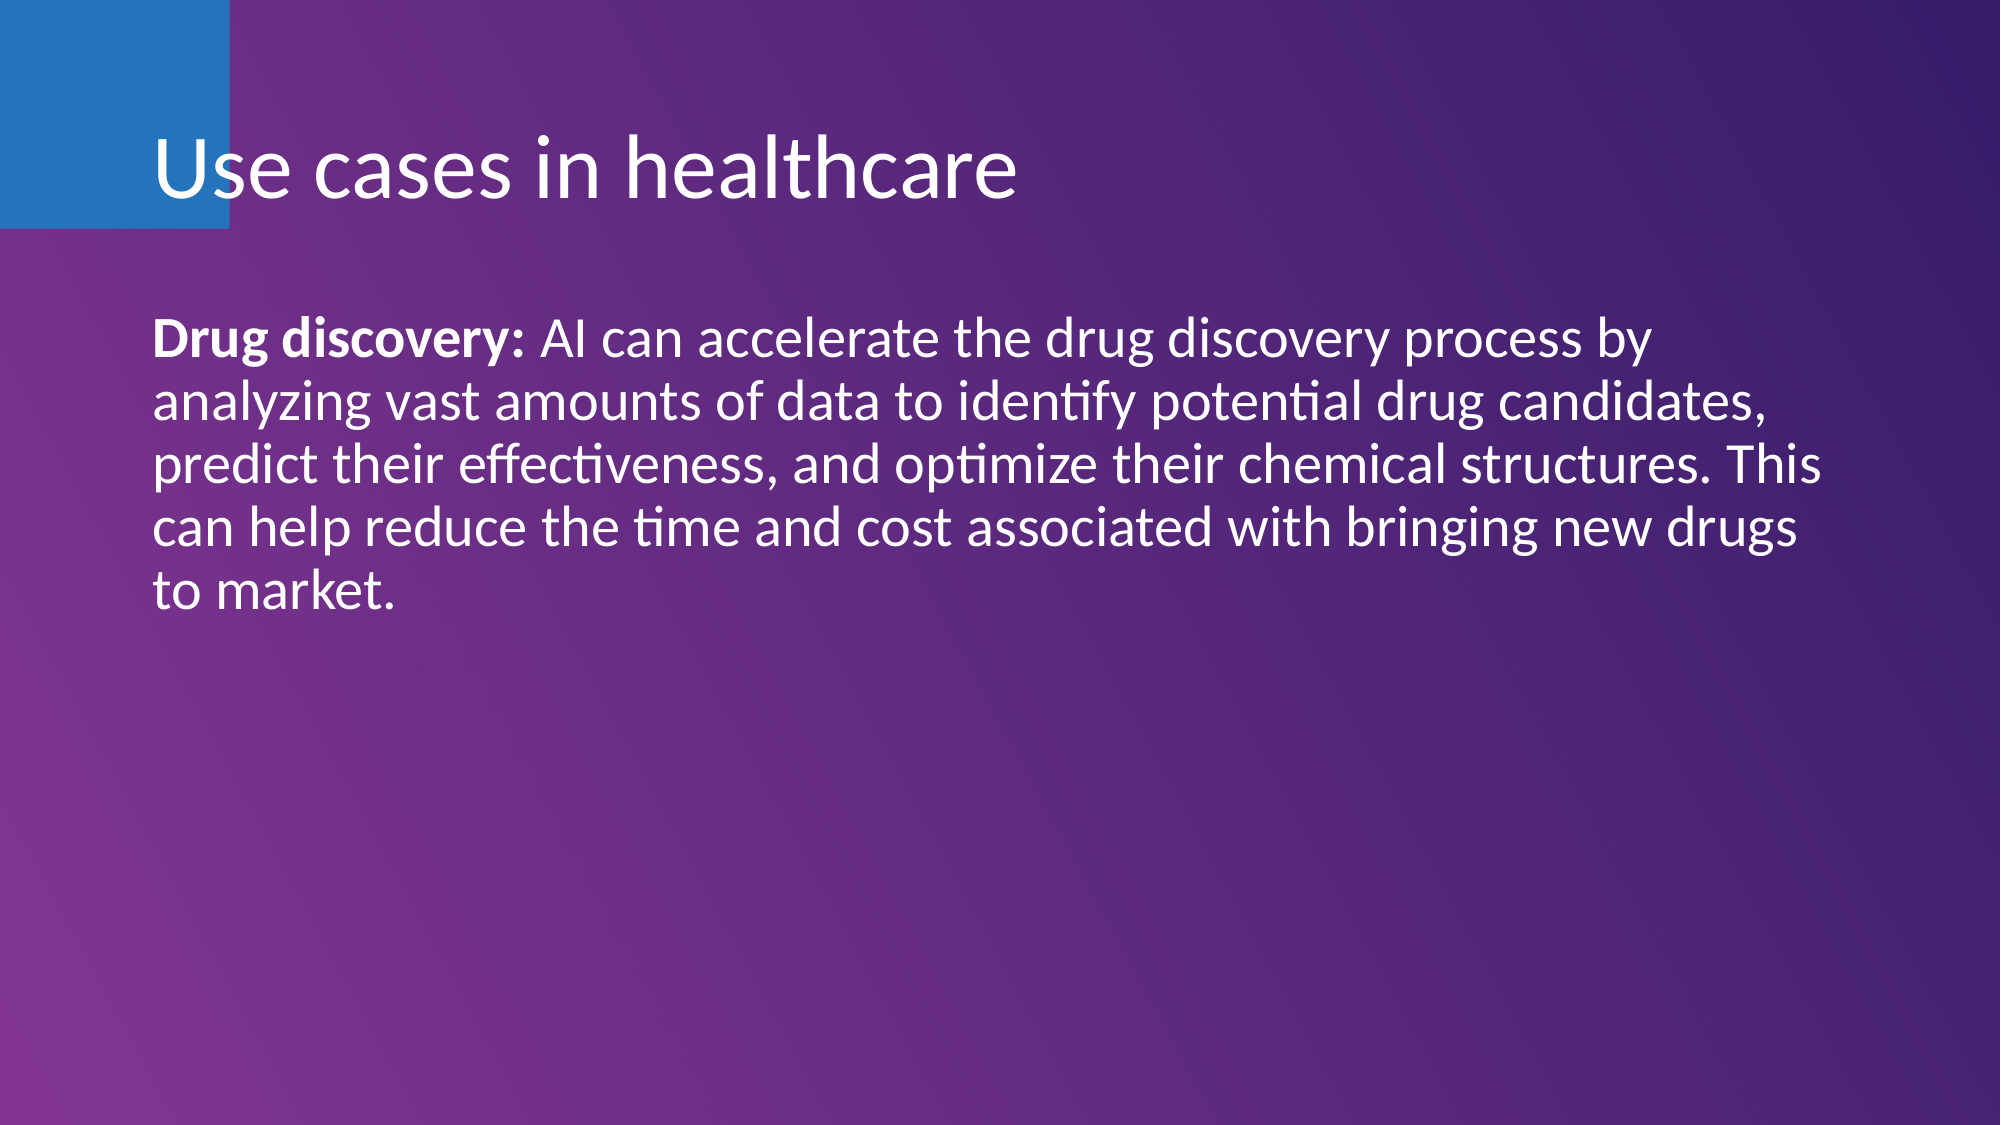

# Use cases in healthcare
Drug discovery: AI can accelerate the drug discovery process by analyzing vast amounts of data to identify potential drug candidates, predict their effectiveness, and optimize their chemical structures. This can help reduce the time and cost associated with bringing new drugs to market.